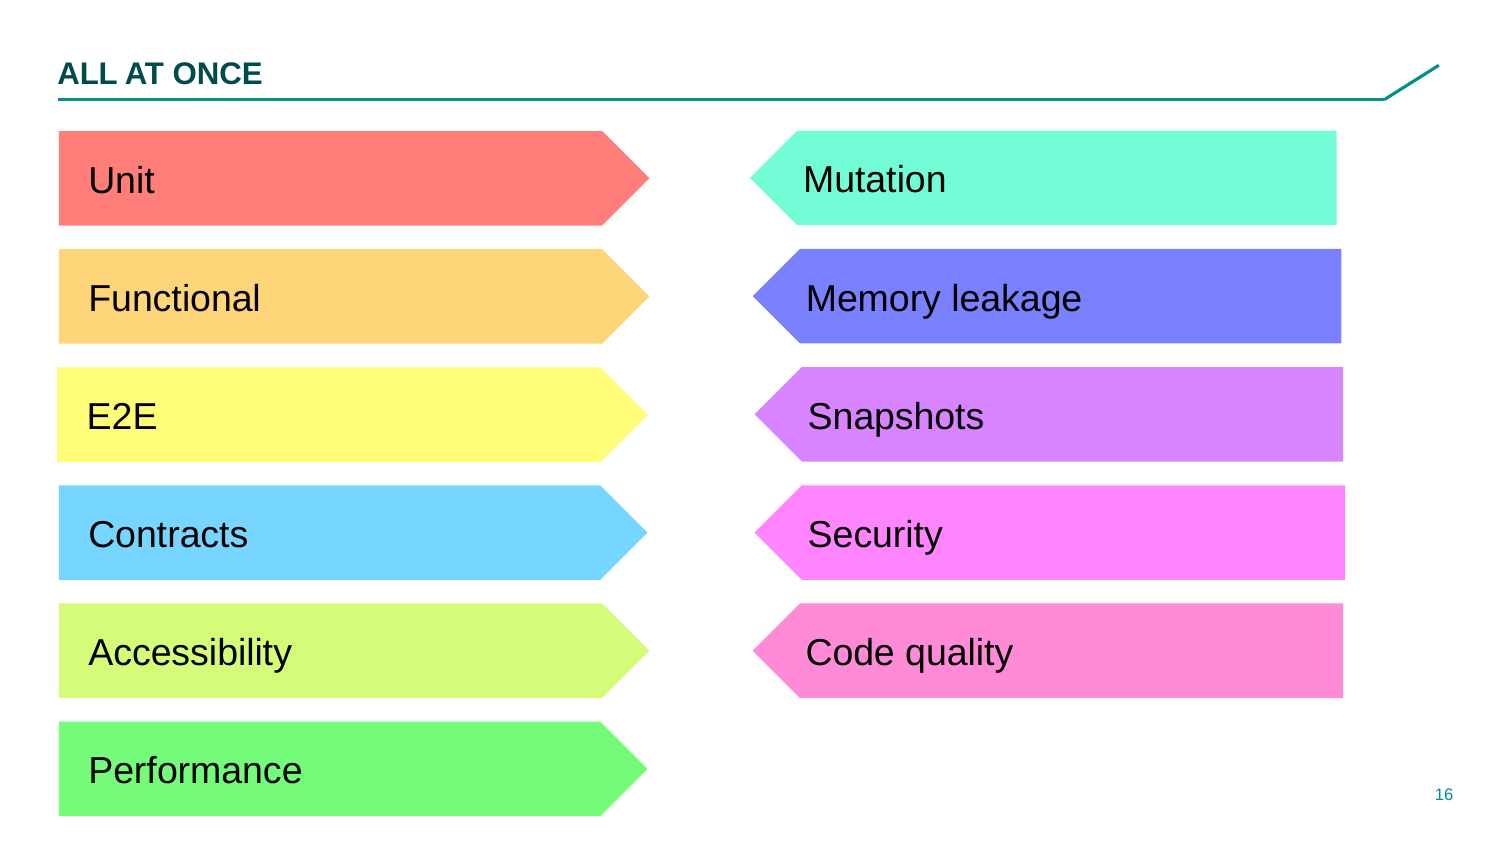

All at once
Mutation
Unit
Memory leakage
Functional

Snapshots
E2E
Security
Contracts
Accessibility
Code quality
Performance